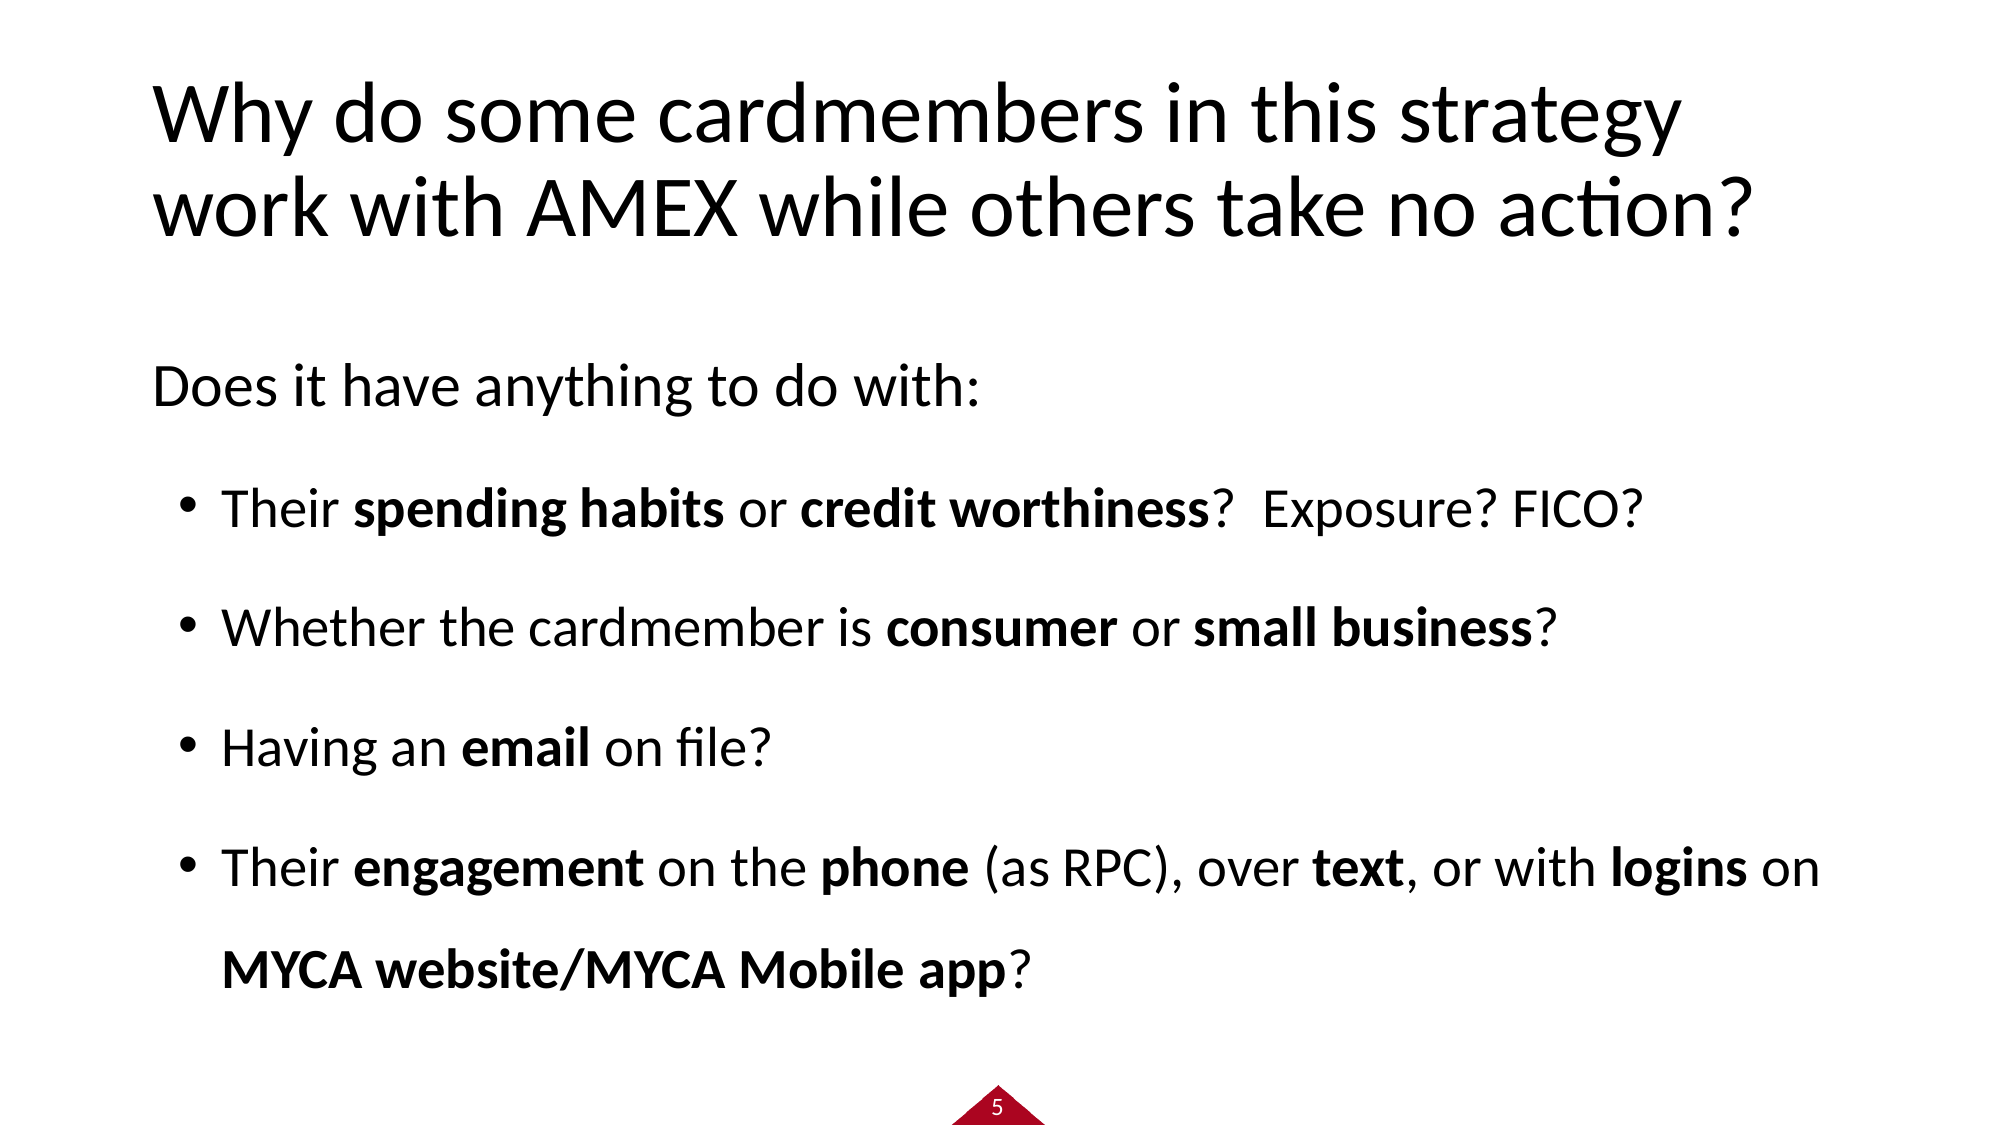

Why do some cardmembers in this strategy work with AMEX while others take no action?
Does it have anything to do with:
Their spending habits or credit worthiness?  Exposure? FICO?
Whether the cardmember is consumer or small business?
Having an email on file?
Their engagement on the phone (as RPC), over text, or with logins on MYCA website/MYCA Mobile app?

5